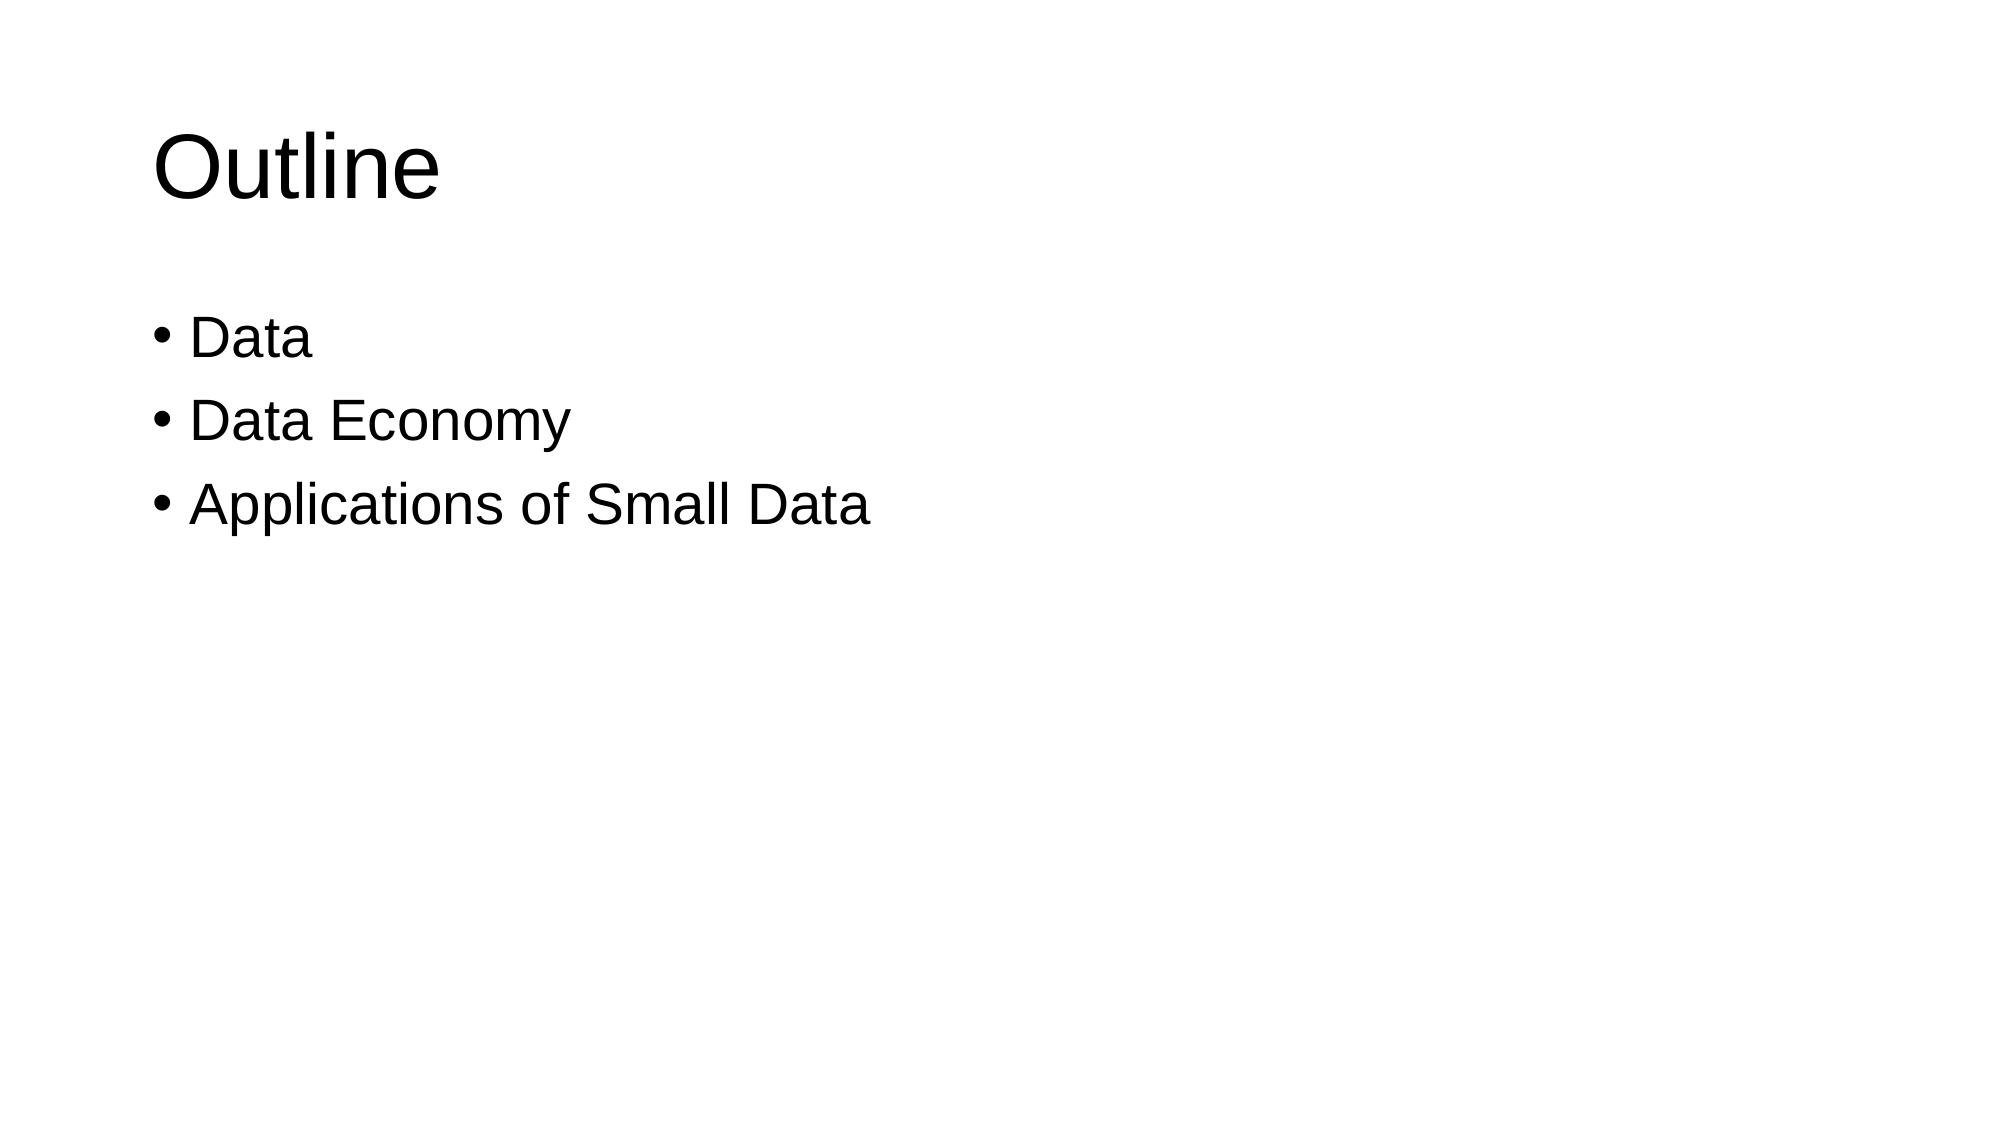

# Outline
Data
Data Economy
Applications of Small Data